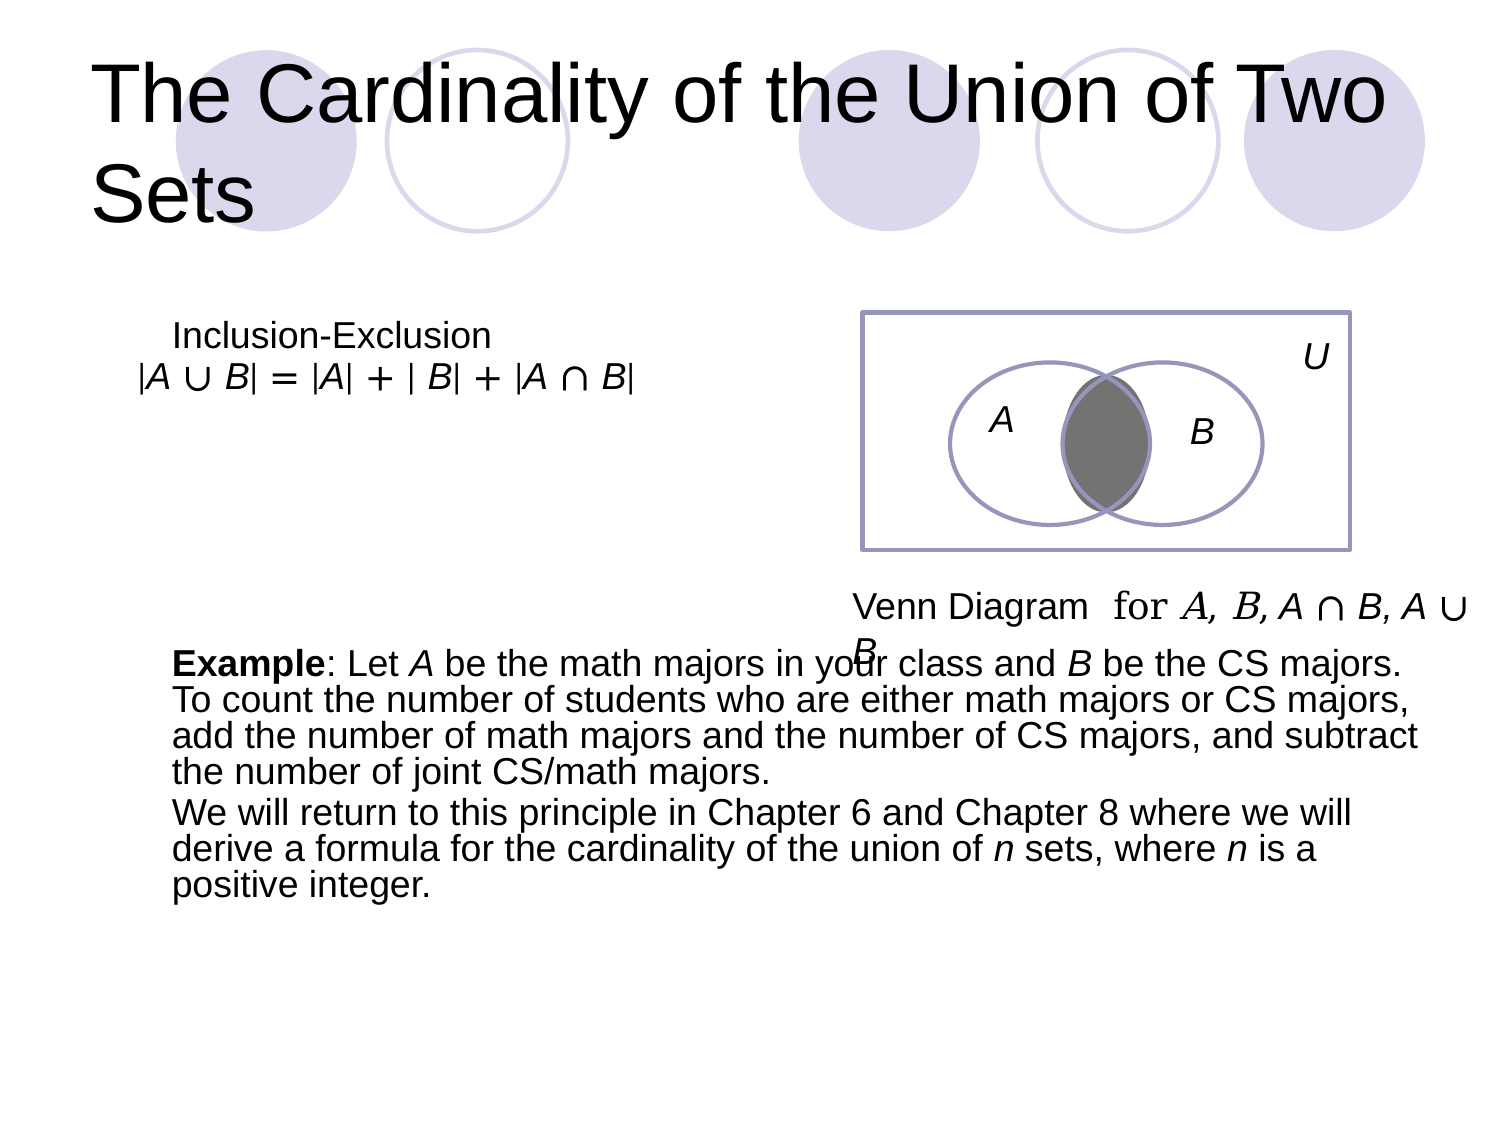

# The Cardinality of the Union of Two Sets
Inclusion-Exclusion
 |A ∪ B| = |A| + | B| + |A ∩ B|

Example: Let A be the math majors in your class and B be the CS majors. To count the number of students who are either math majors or CS majors, add the number of math majors and the number of CS majors, and subtract the number of joint CS/math majors.
We will return to this principle in Chapter 6 and Chapter 8 where we will derive a formula for the cardinality of the union of n sets, where n is a positive integer.

U
A
B

Venn Diagram  for A, B, A ∩ B, A ∪ B